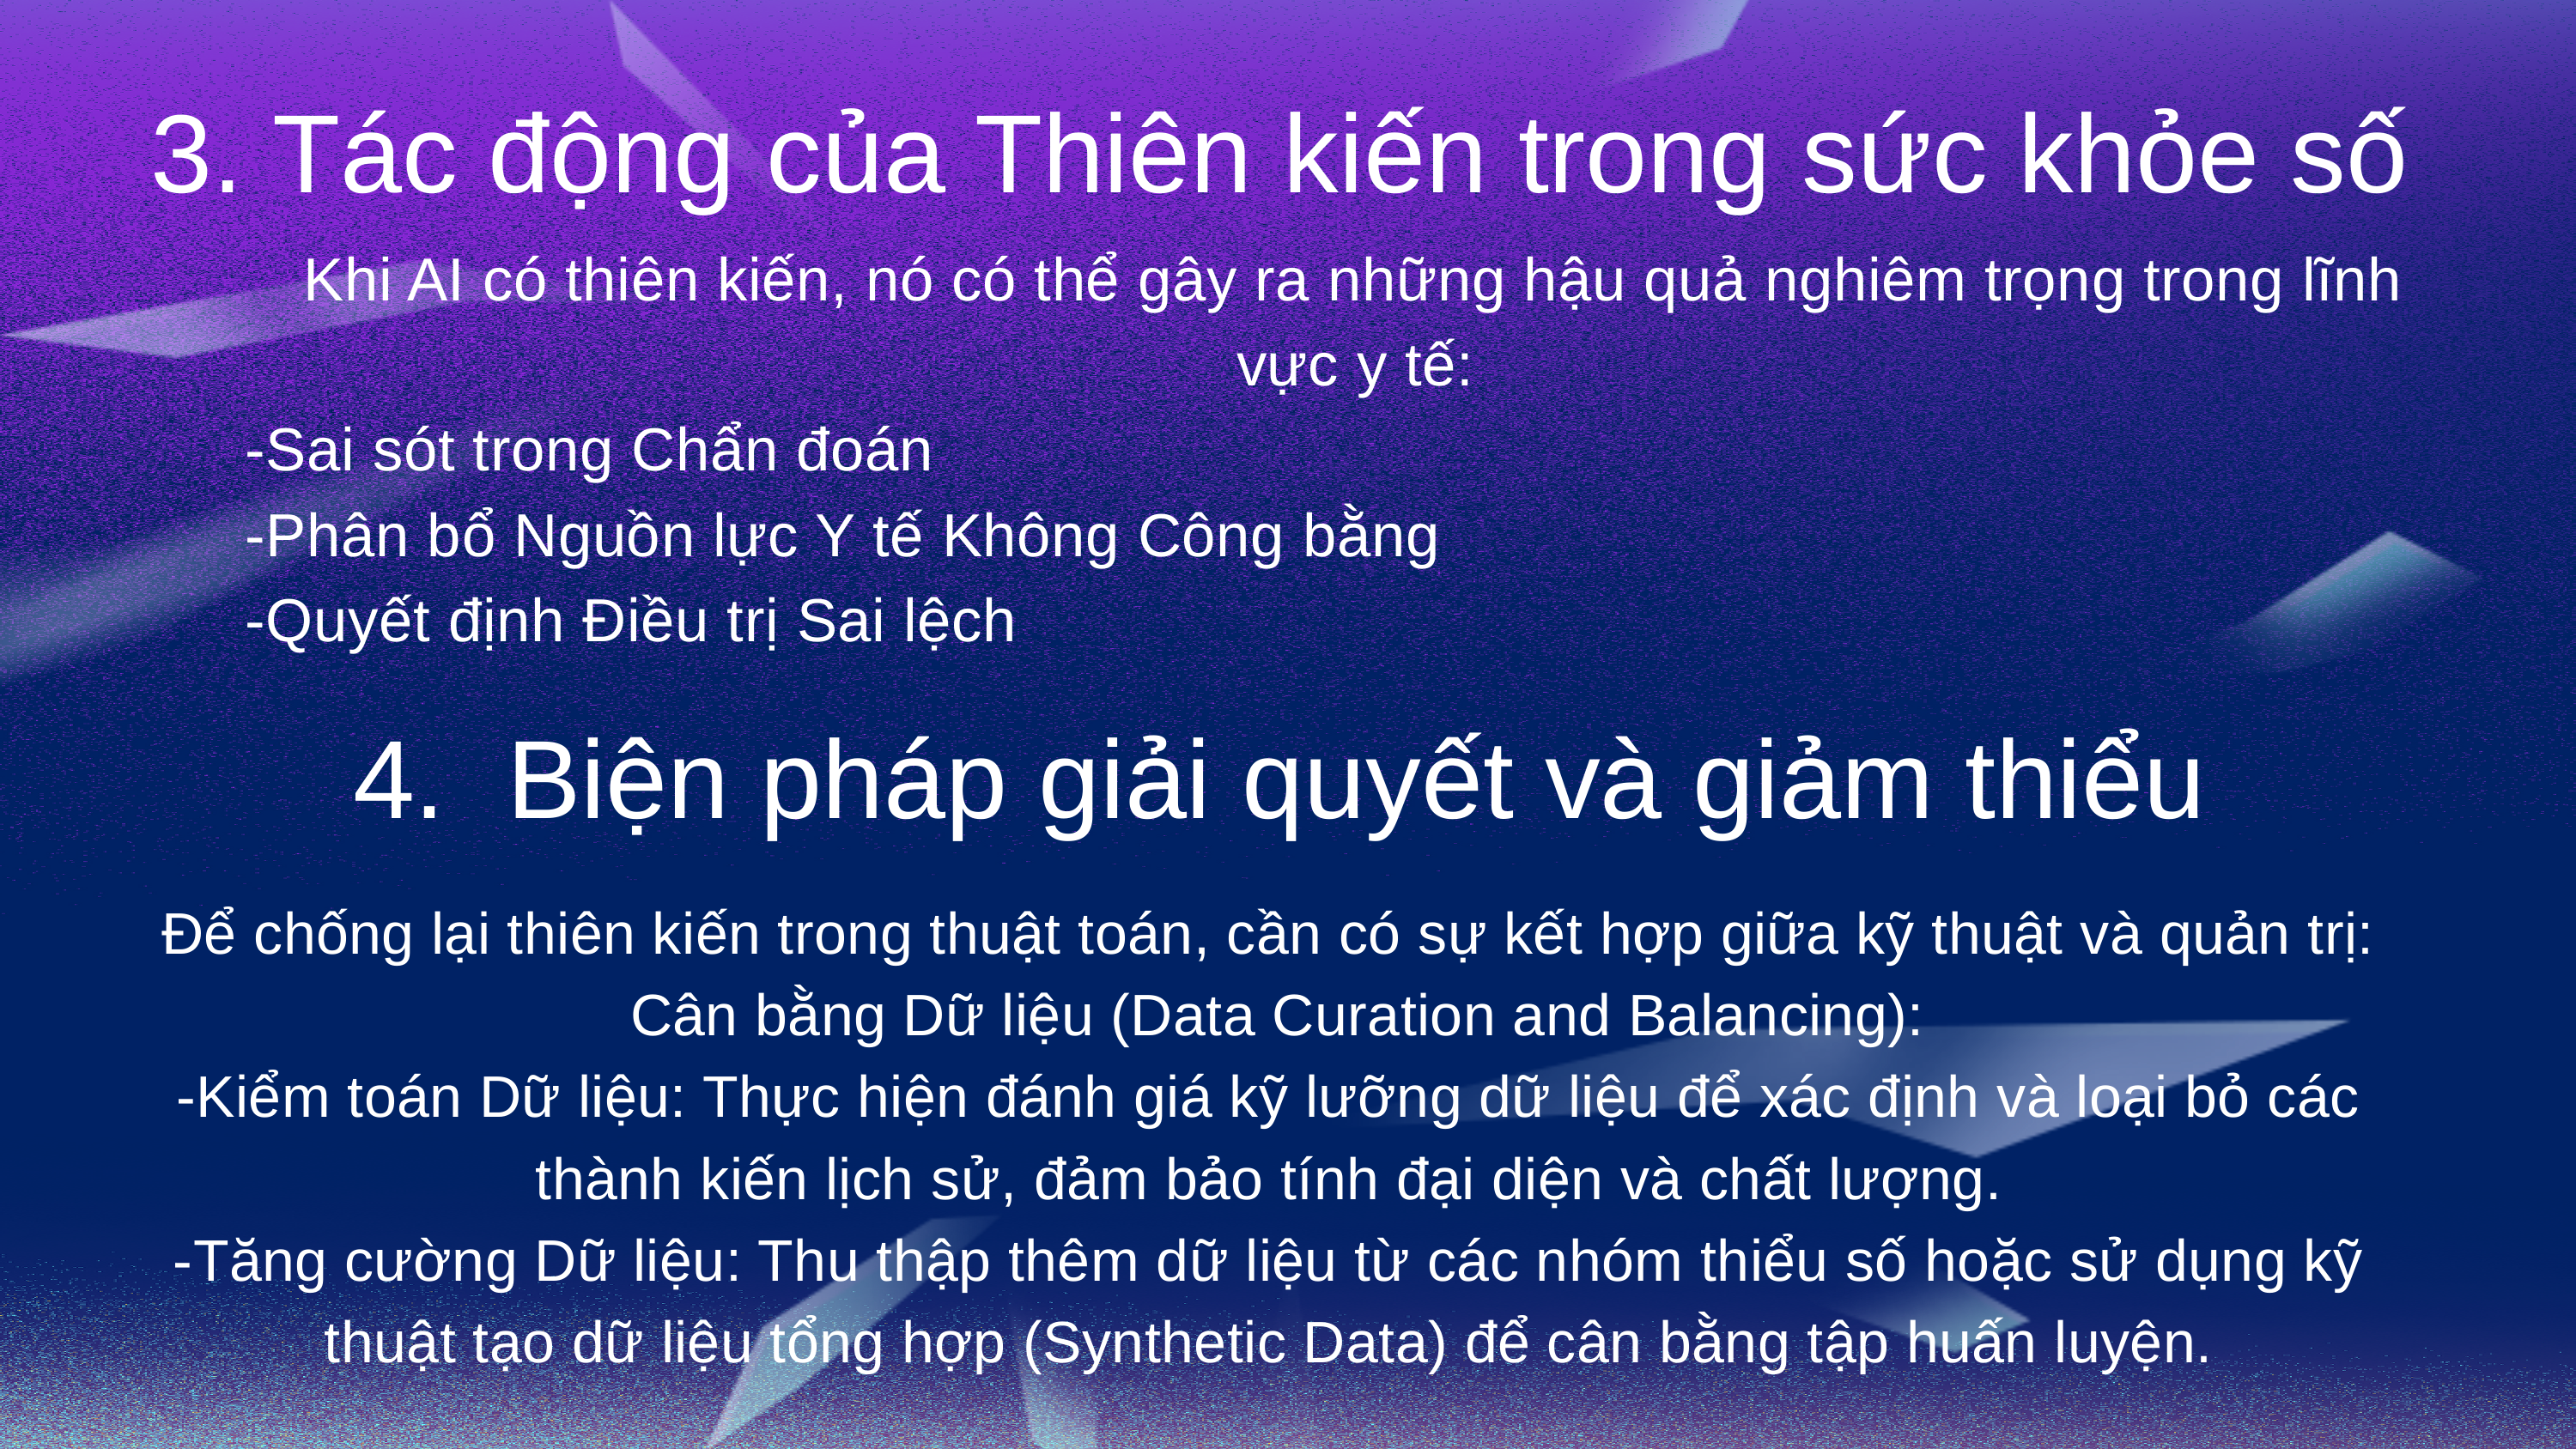

3. Tác động của Thiên kiến trong sức khỏe số
Khi AI có thiên kiến, nó có thể gây ra những hậu quả nghiêm trọng trong lĩnh vực y tế:
-Sai sót trong Chẩn đoán
-Phân bổ Nguồn lực Y tế Không Công bằng
-Quyết định Điều trị Sai lệch

4.  Biện pháp giải quyết và giảm thiểu
Để chống lại thiên kiến trong thuật toán, cần có sự kết hợp giữa kỹ thuật và quản trị:
 Cân bằng Dữ liệu (Data Curation and Balancing):
-Kiểm toán Dữ liệu: Thực hiện đánh giá kỹ lưỡng dữ liệu để xác định và loại bỏ các thành kiến lịch sử, đảm bảo tính đại diện và chất lượng.
-Tăng cường Dữ liệu: Thu thập thêm dữ liệu từ các nhóm thiểu số hoặc sử dụng kỹ thuật tạo dữ liệu tổng hợp (Synthetic Data) để cân bằng tập huấn luyện.